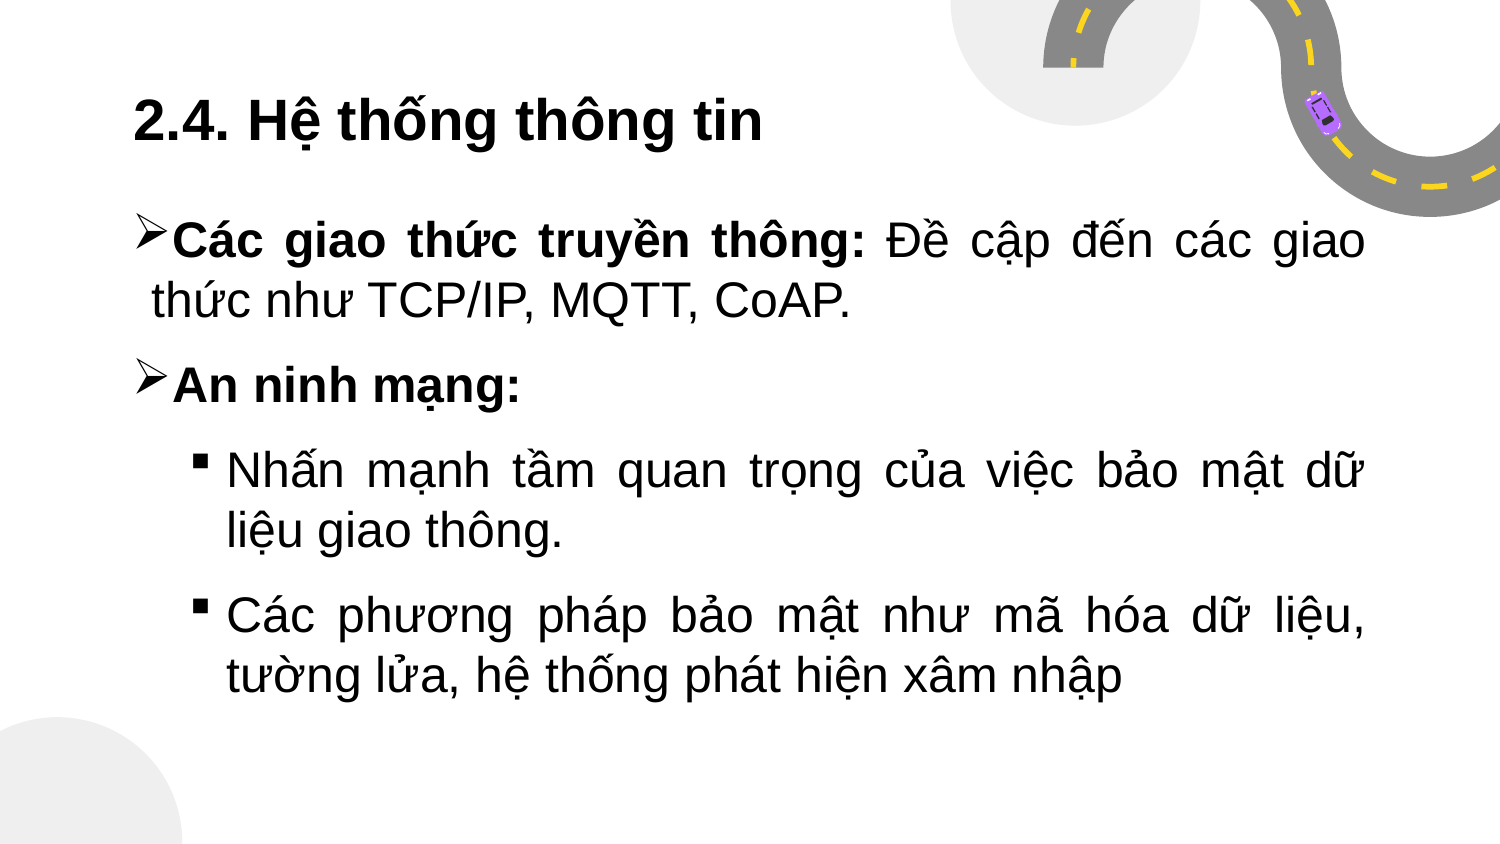

# 2.4. Hệ thống thông tin
Các giao thức truyền thông: Đề cập đến các giao thức như TCP/IP, MQTT, CoAP.
An ninh mạng:
Nhấn mạnh tầm quan trọng của việc bảo mật dữ liệu giao thông.
Các phương pháp bảo mật như mã hóa dữ liệu, tường lửa, hệ thống phát hiện xâm nhập